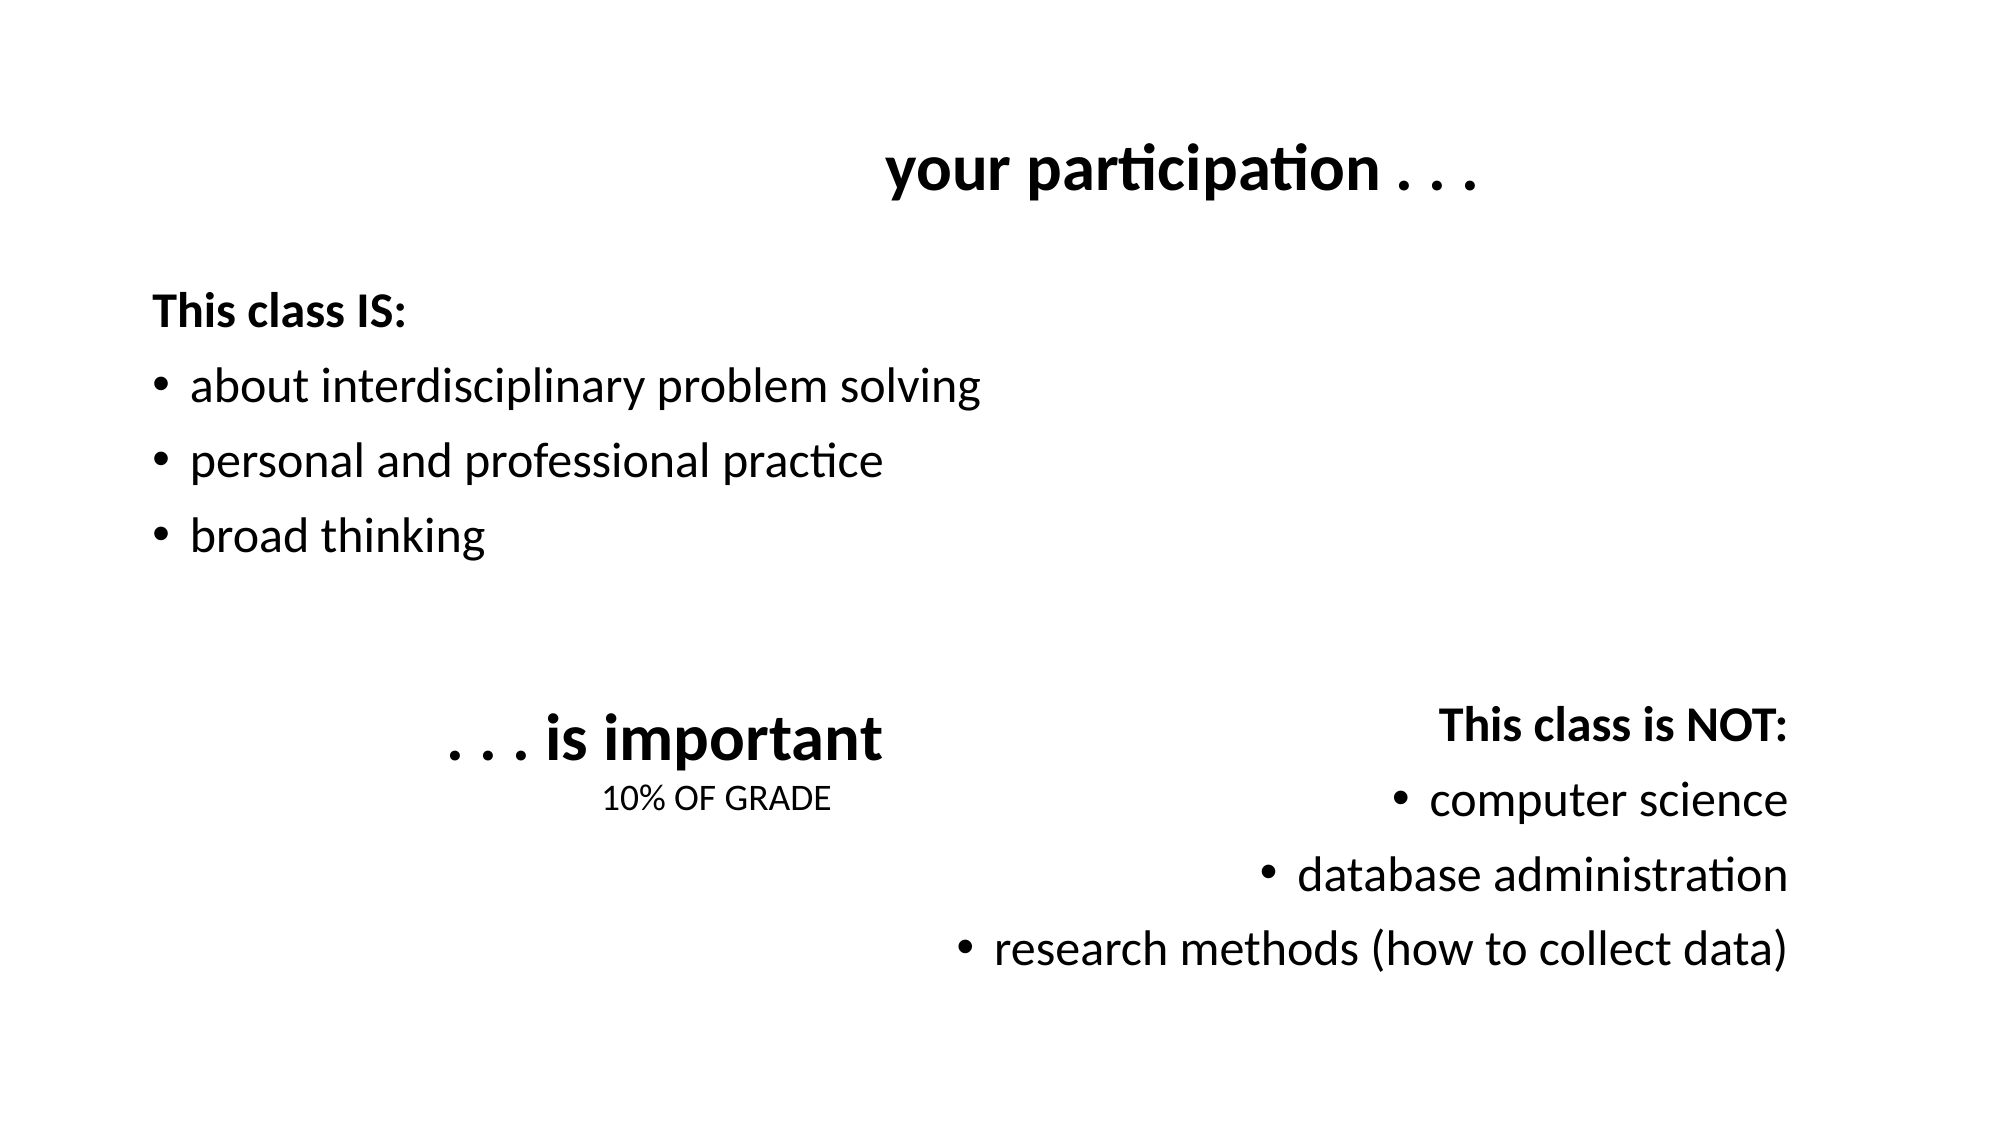

# your participation . . .
This class IS:
about interdisciplinary problem solving
personal and professional practice
broad thinking
. . . is important
This class is NOT:
computer science
database administration
research methods (how to collect data)
10% OF GRADE